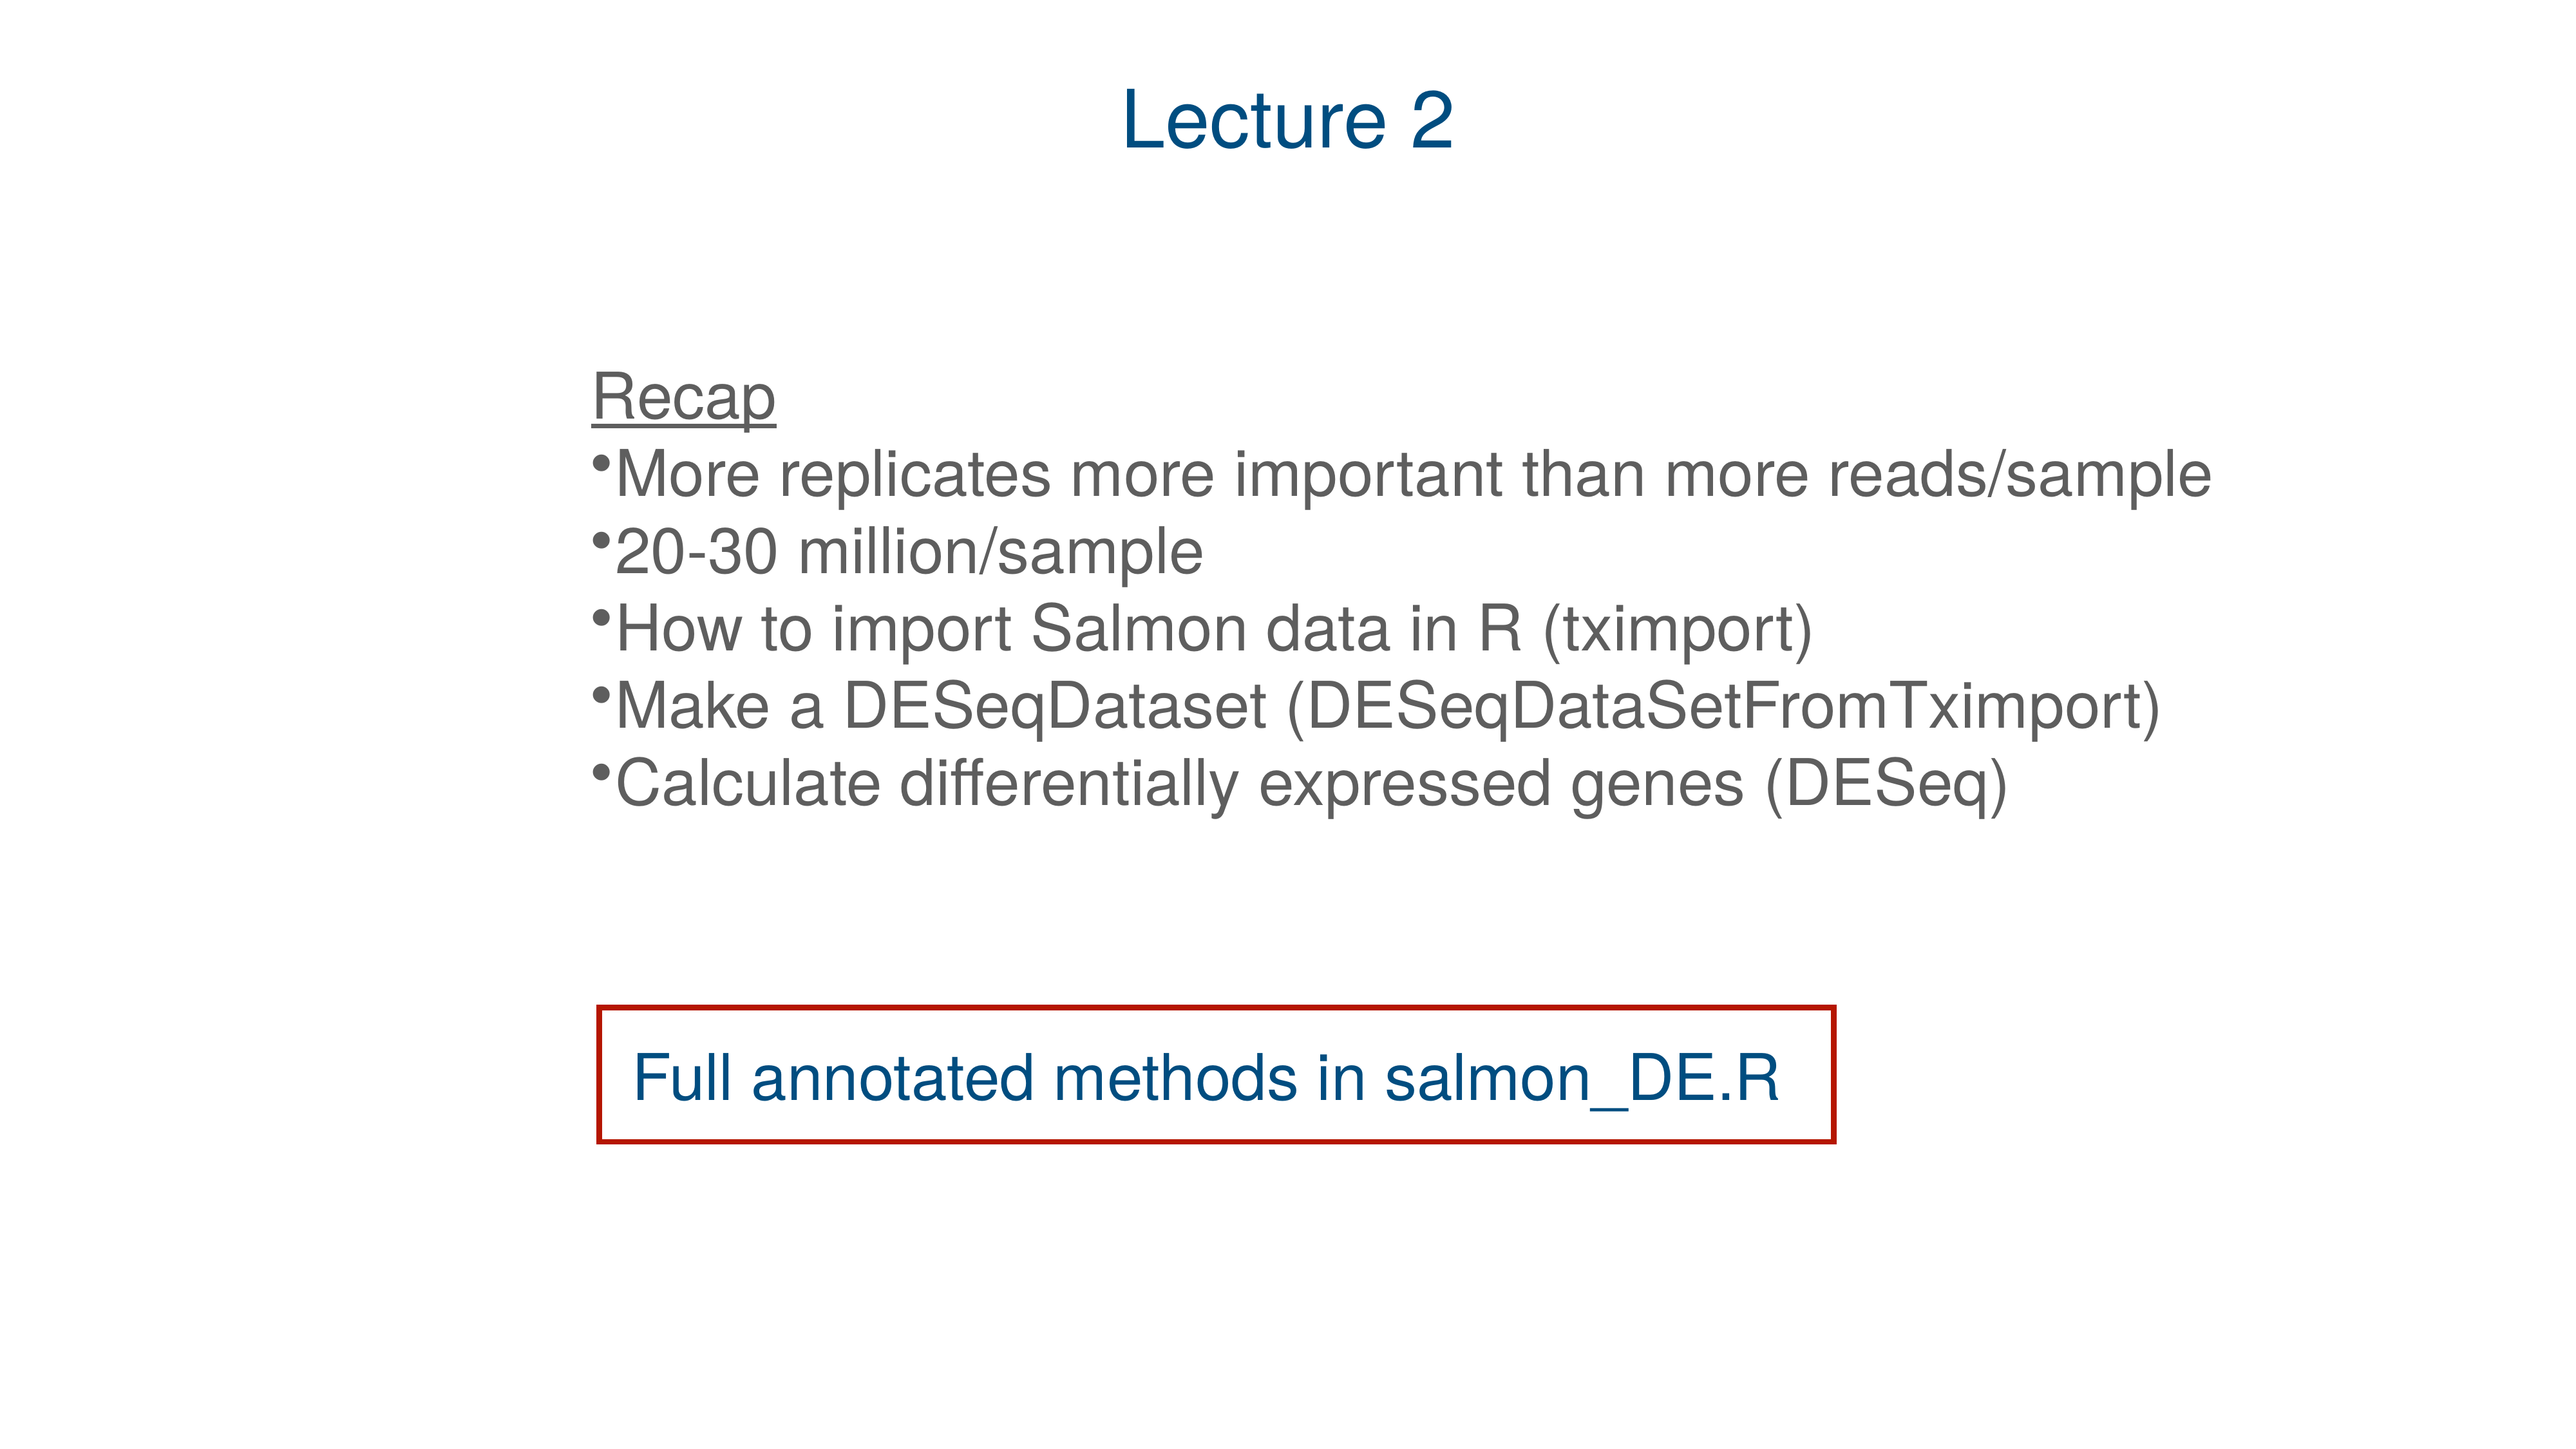

Lecture 2
Recap
More replicates more important than more reads/sample
20-30 million/sample
How to import Salmon data in R (tximport)
Make a DESeqDataset (DESeqDataSetFromTximport)
Calculate differentially expressed genes (DESeq)

Full annotated methods in salmon_DE.R